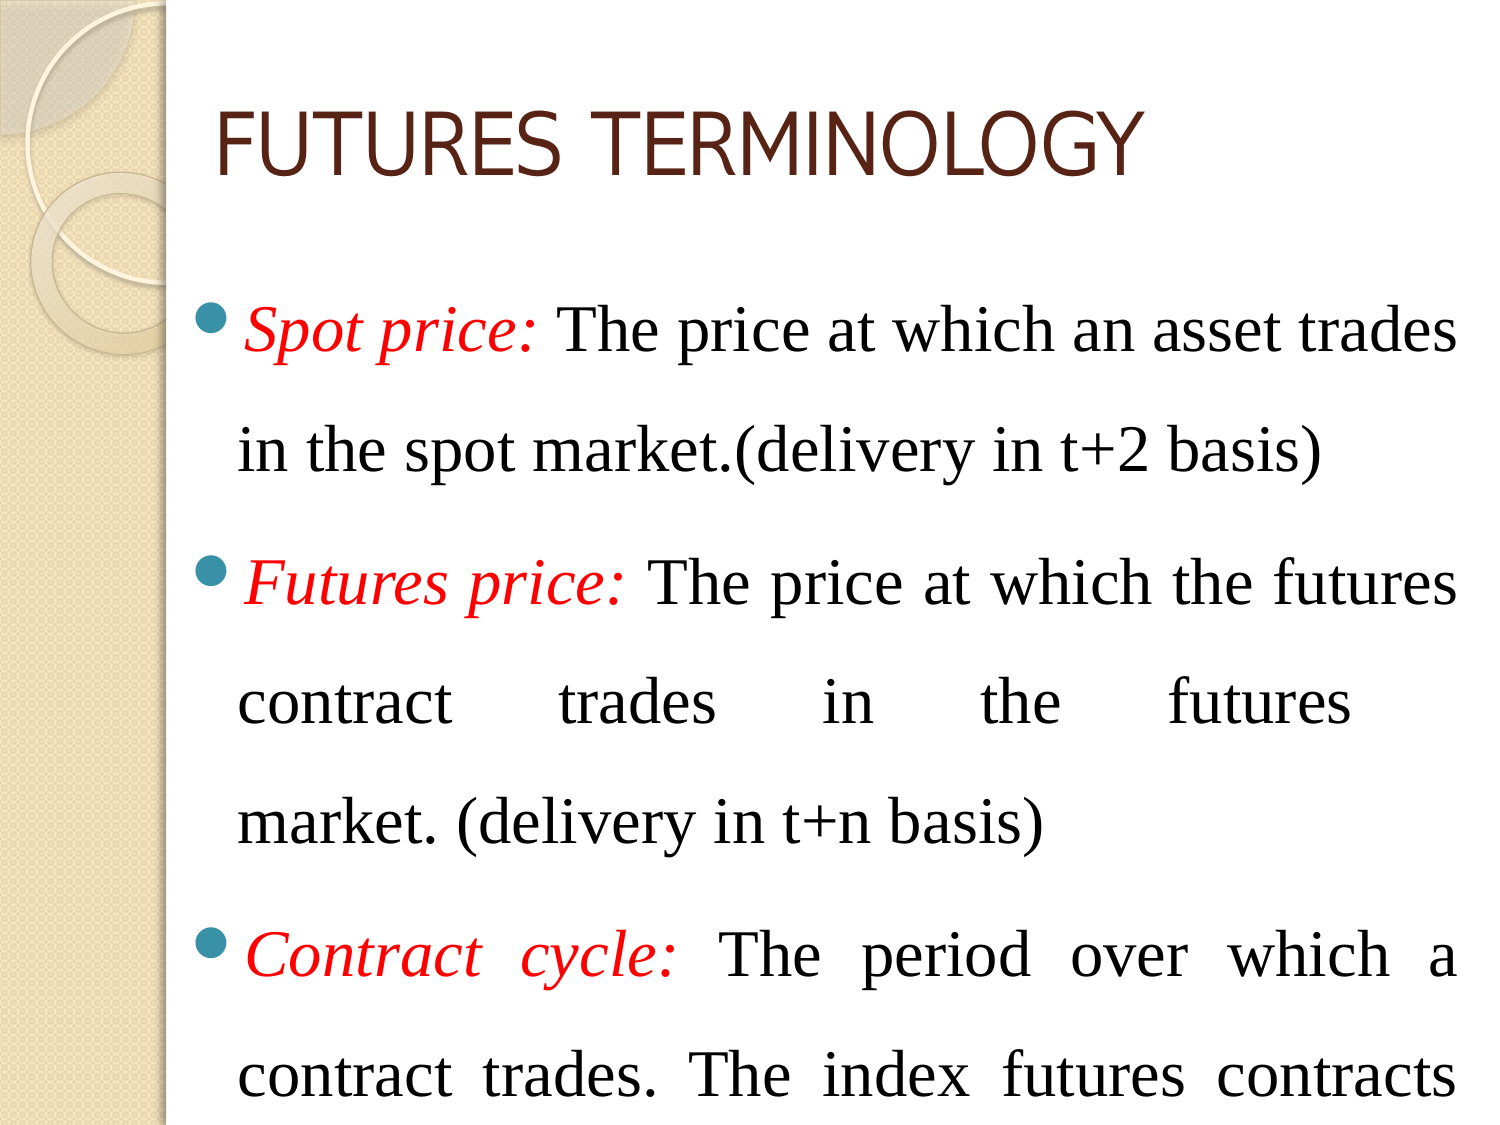

# FUTURES TERMINOLOGY
Spot price: The price at which an asset trades in the spot market.(delivery in t+2 basis)
Futures price: The price at which the futures contract trades in the futures  market. (delivery in t+n basis)
Contract cycle: The period over which a contract trades. The index futures contracts have 1 month, 2 months and 3 months expiry.